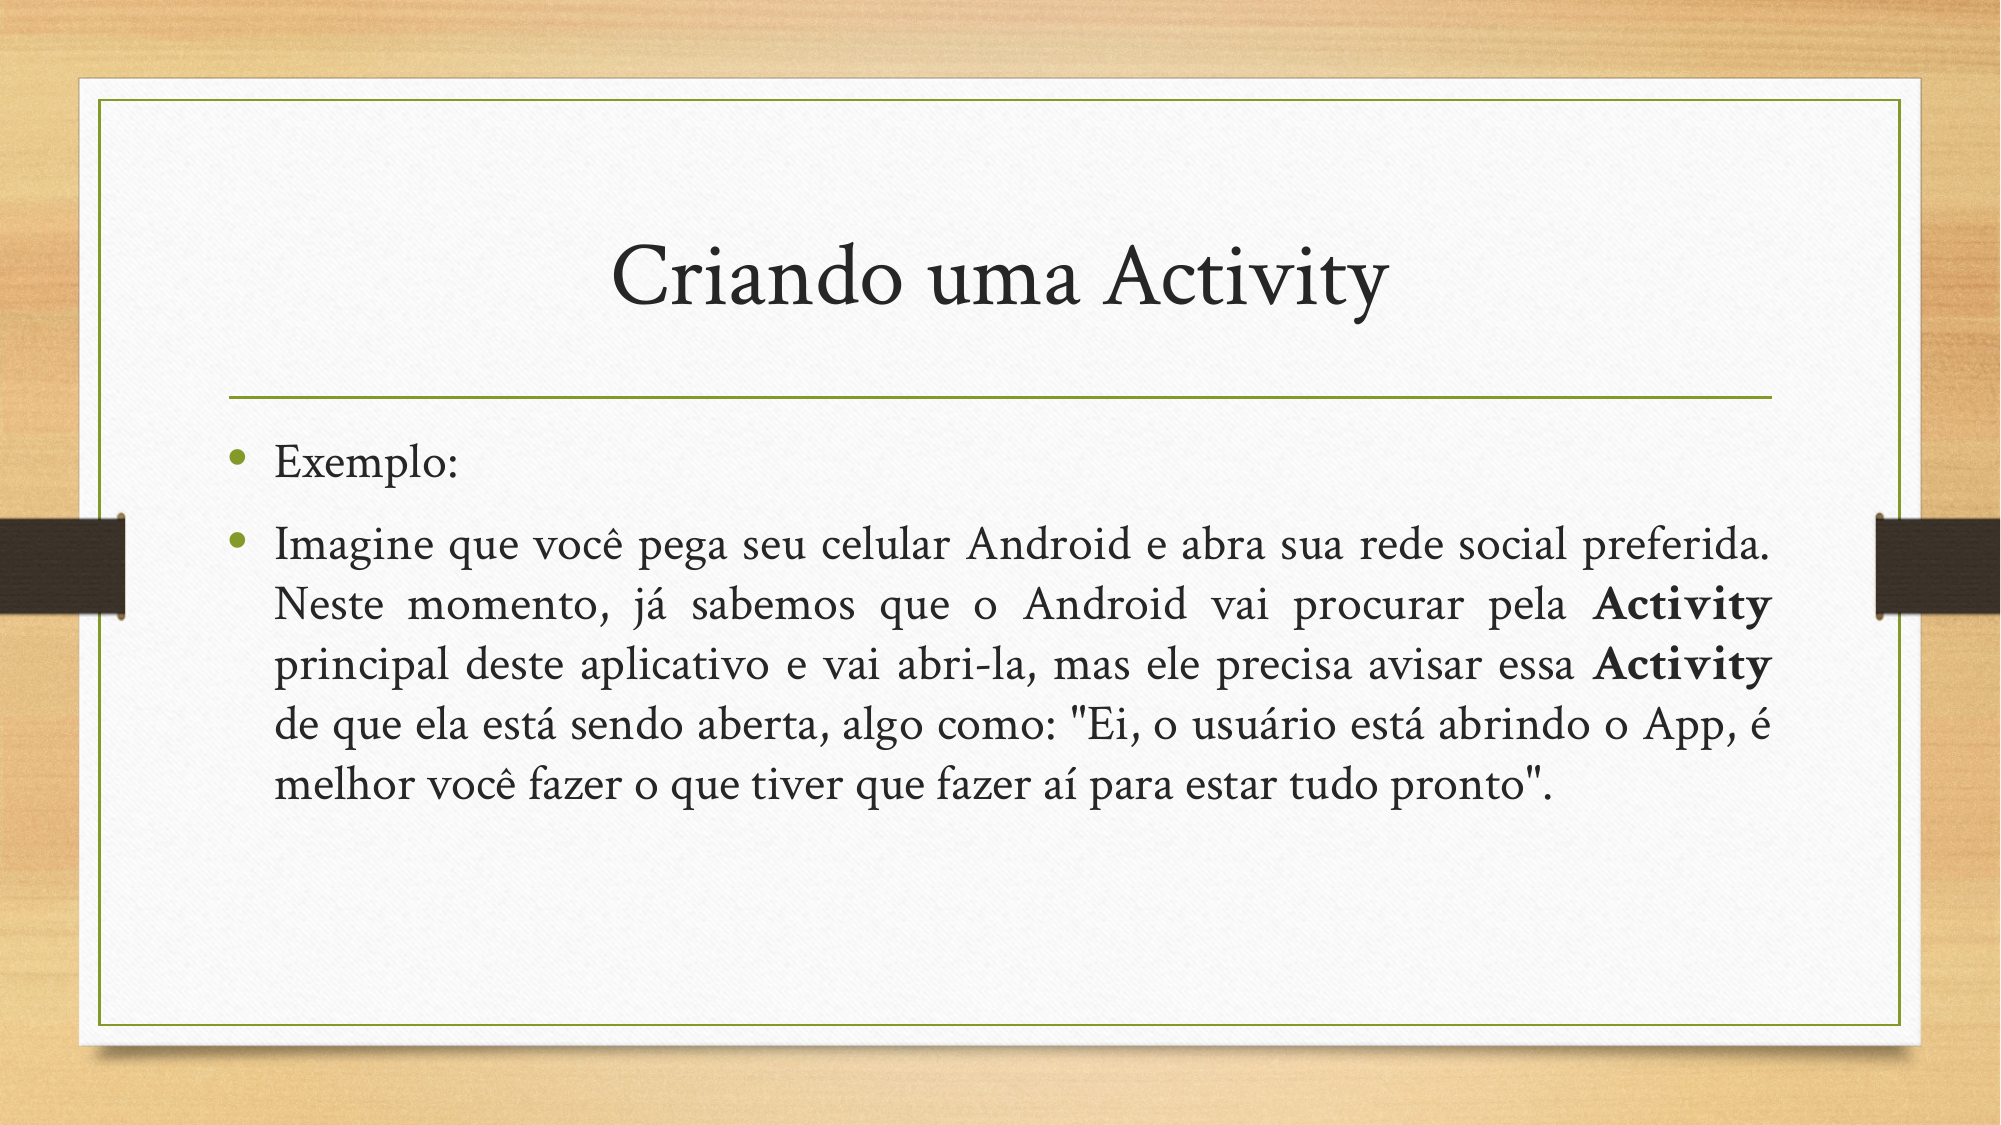

# Criando uma Activity
Exemplo:
Imagine que você pega seu celular Android e abra sua rede social preferida. Neste momento, já sabemos que o Android vai procurar pela Activity principal deste aplicativo e vai abri-la, mas ele precisa avisar essa Activity de que ela está sendo aberta, algo como: "Ei, o usuário está abrindo o App, é melhor você fazer o que tiver que fazer aí para estar tudo pronto".